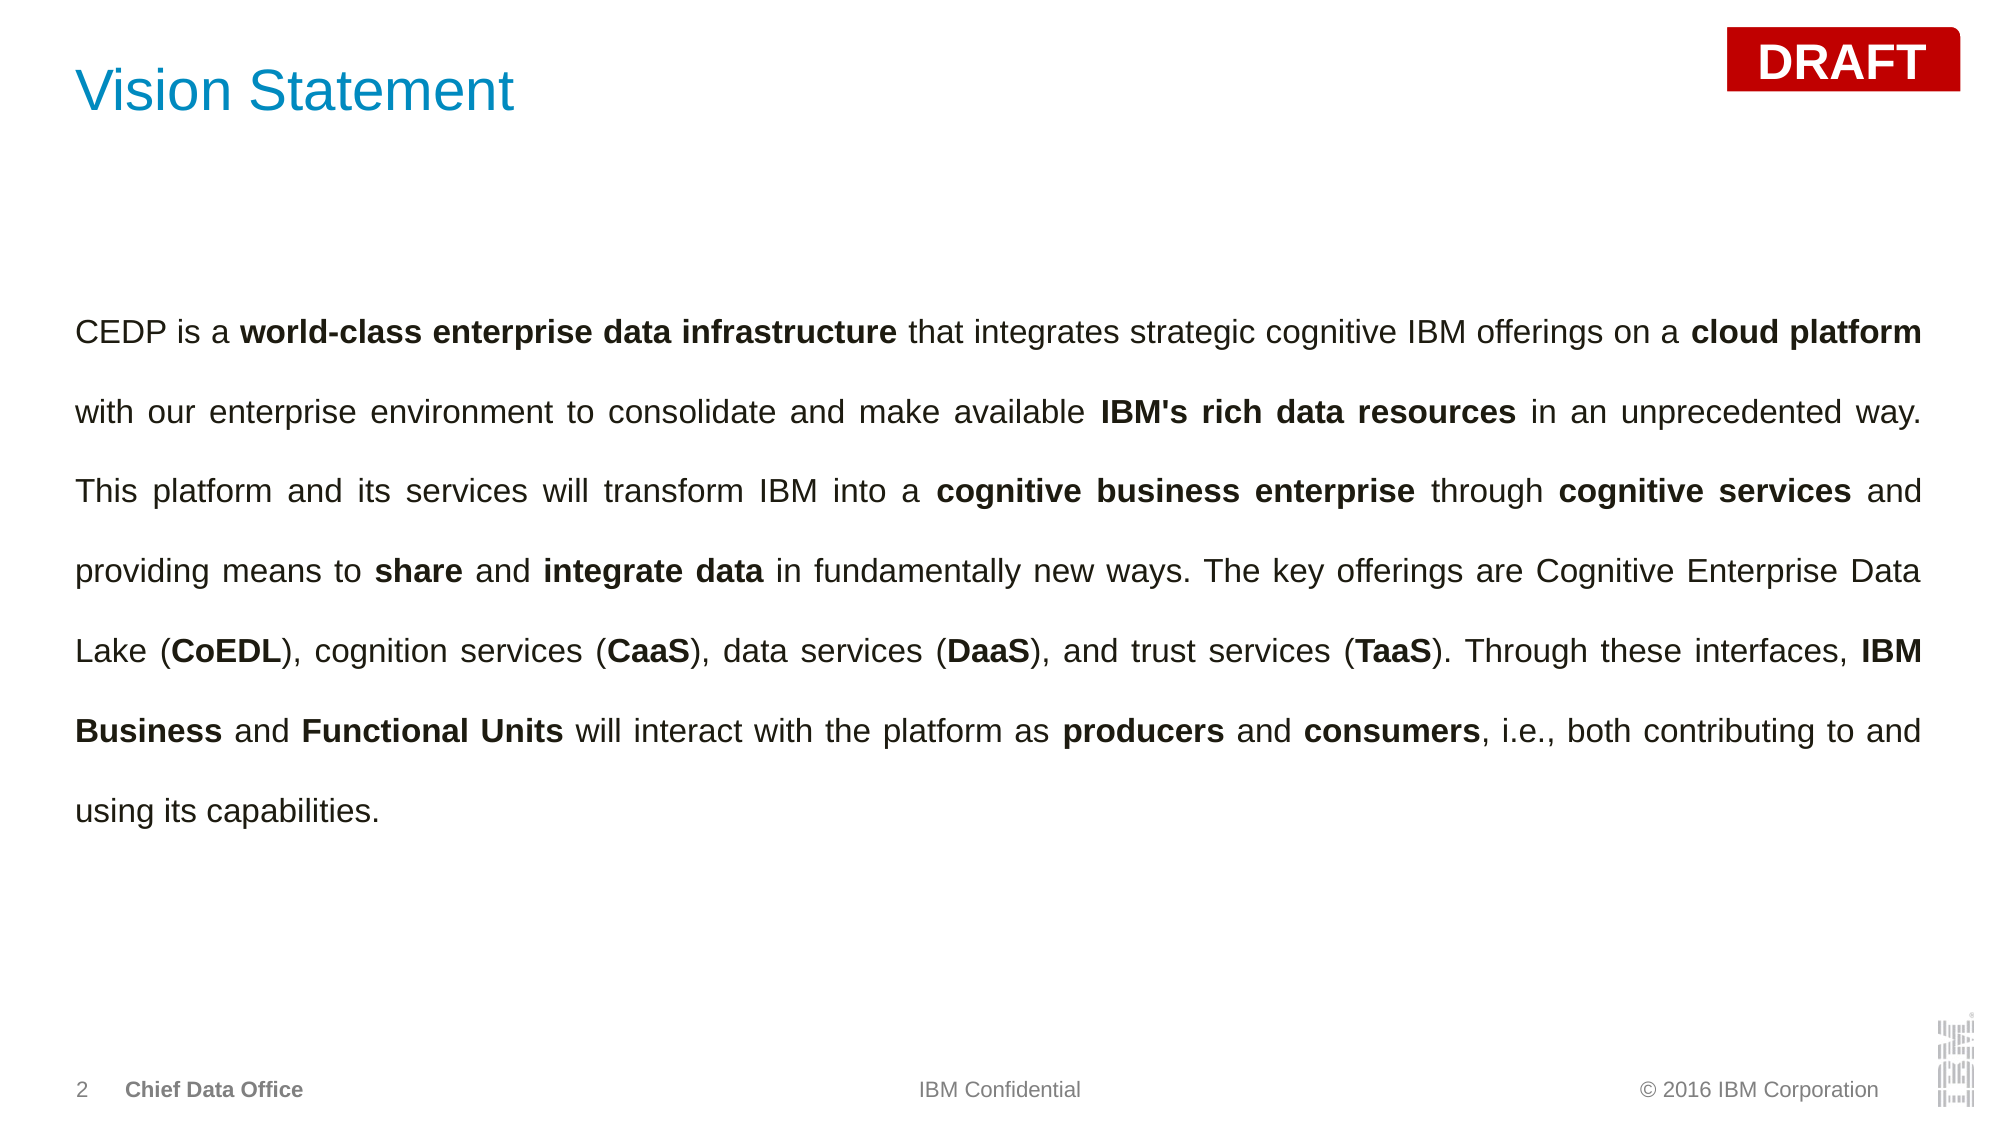

# Vision Statement
CEDP is a world-class enterprise data infrastructure that integrates strategic cognitive IBM offerings on a cloud platform with our enterprise environment to consolidate and make available IBM's rich data resources in an unprecedented way. This platform and its services will transform IBM into a cognitive business enterprise through cognitive services and providing means to share and integrate data in fundamentally new ways. The key offerings are Cognitive Enterprise Data Lake (CoEDL), cognition services (CaaS), data services (DaaS), and trust services (TaaS). Through these interfaces, IBM Business and Functional Units will interact with the platform as producers and consumers, i.e., both contributing to and using its capabilities.